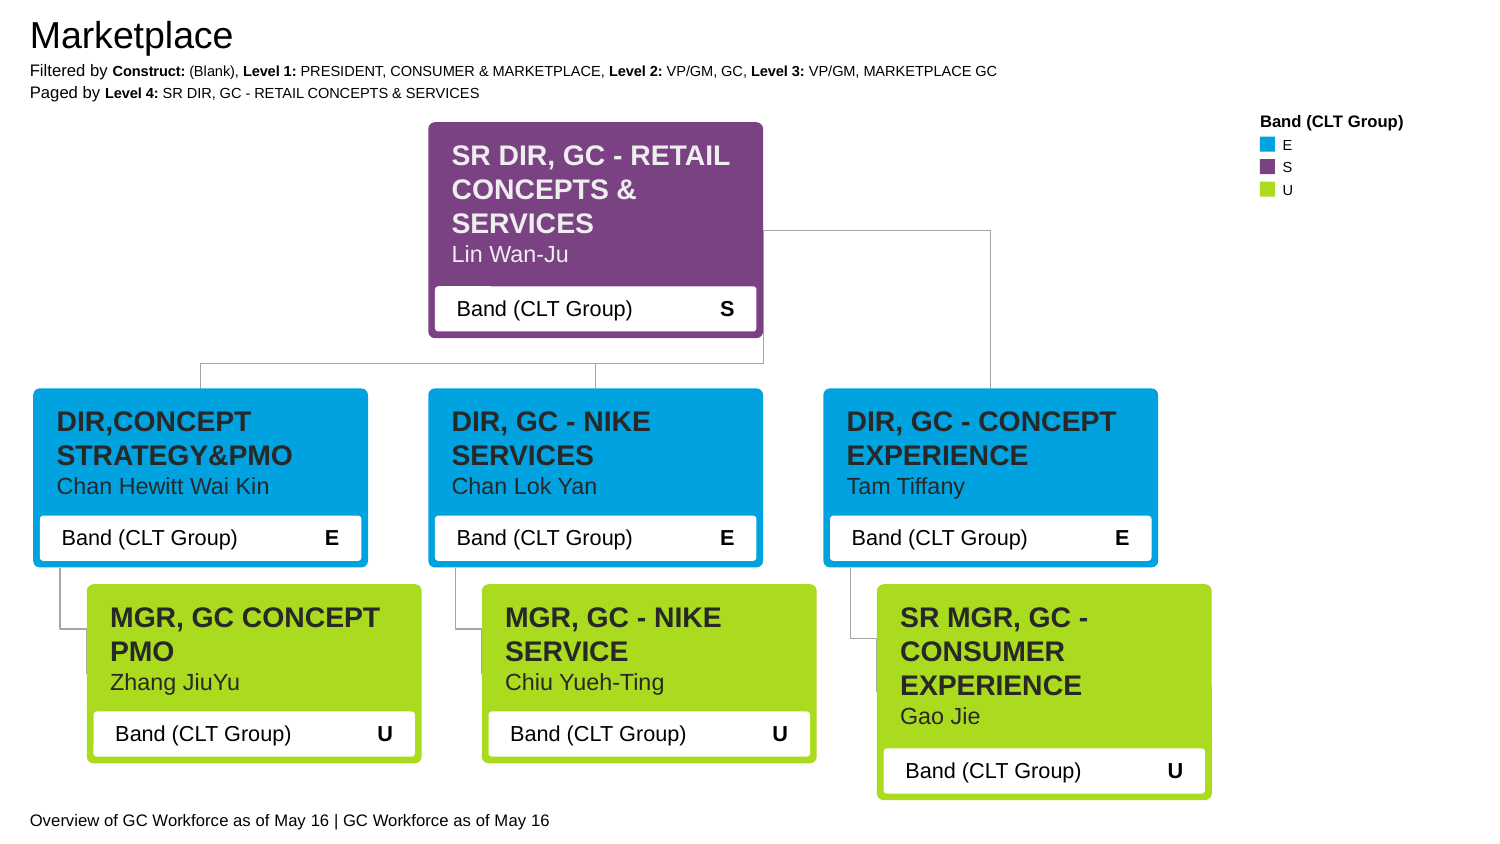

Marketplace
Filtered by Construct: (Blank), Level 1: PRESIDENT, CONSUMER & MARKETPLACE, Level 2: VP/GM, GC, Level 3: VP/GM, MARKETPLACE GC
Paged by Level 4: SR DIR, GC - RETAIL CONCEPTS & SERVICES
Band (CLT Group)

E

S

U

SR DIR, GC - RETAIL CONCEPTS & SERVICES
Lin Wan-Ju

Band (CLT Group)
S

DIR,CONCEPT STRATEGY&PMO
Chan Hewitt Wai Kin

Band (CLT Group)
E

DIR, GC - NIKE SERVICES
Chan Lok Yan

Band (CLT Group)
E

DIR, GC - CONCEPT EXPERIENCE
Tam Tiffany

Band (CLT Group)
E

MGR, GC CONCEPT PMO
Zhang JiuYu

Band (CLT Group)
U

MGR, GC - NIKE SERVICE
Chiu Yueh-Ting

Band (CLT Group)
U

SR MGR, GC - CONSUMER EXPERIENCE
Gao Jie

Band (CLT Group)
U
Overview of GC Workforce as of May 16 | GC Workforce as of May 16